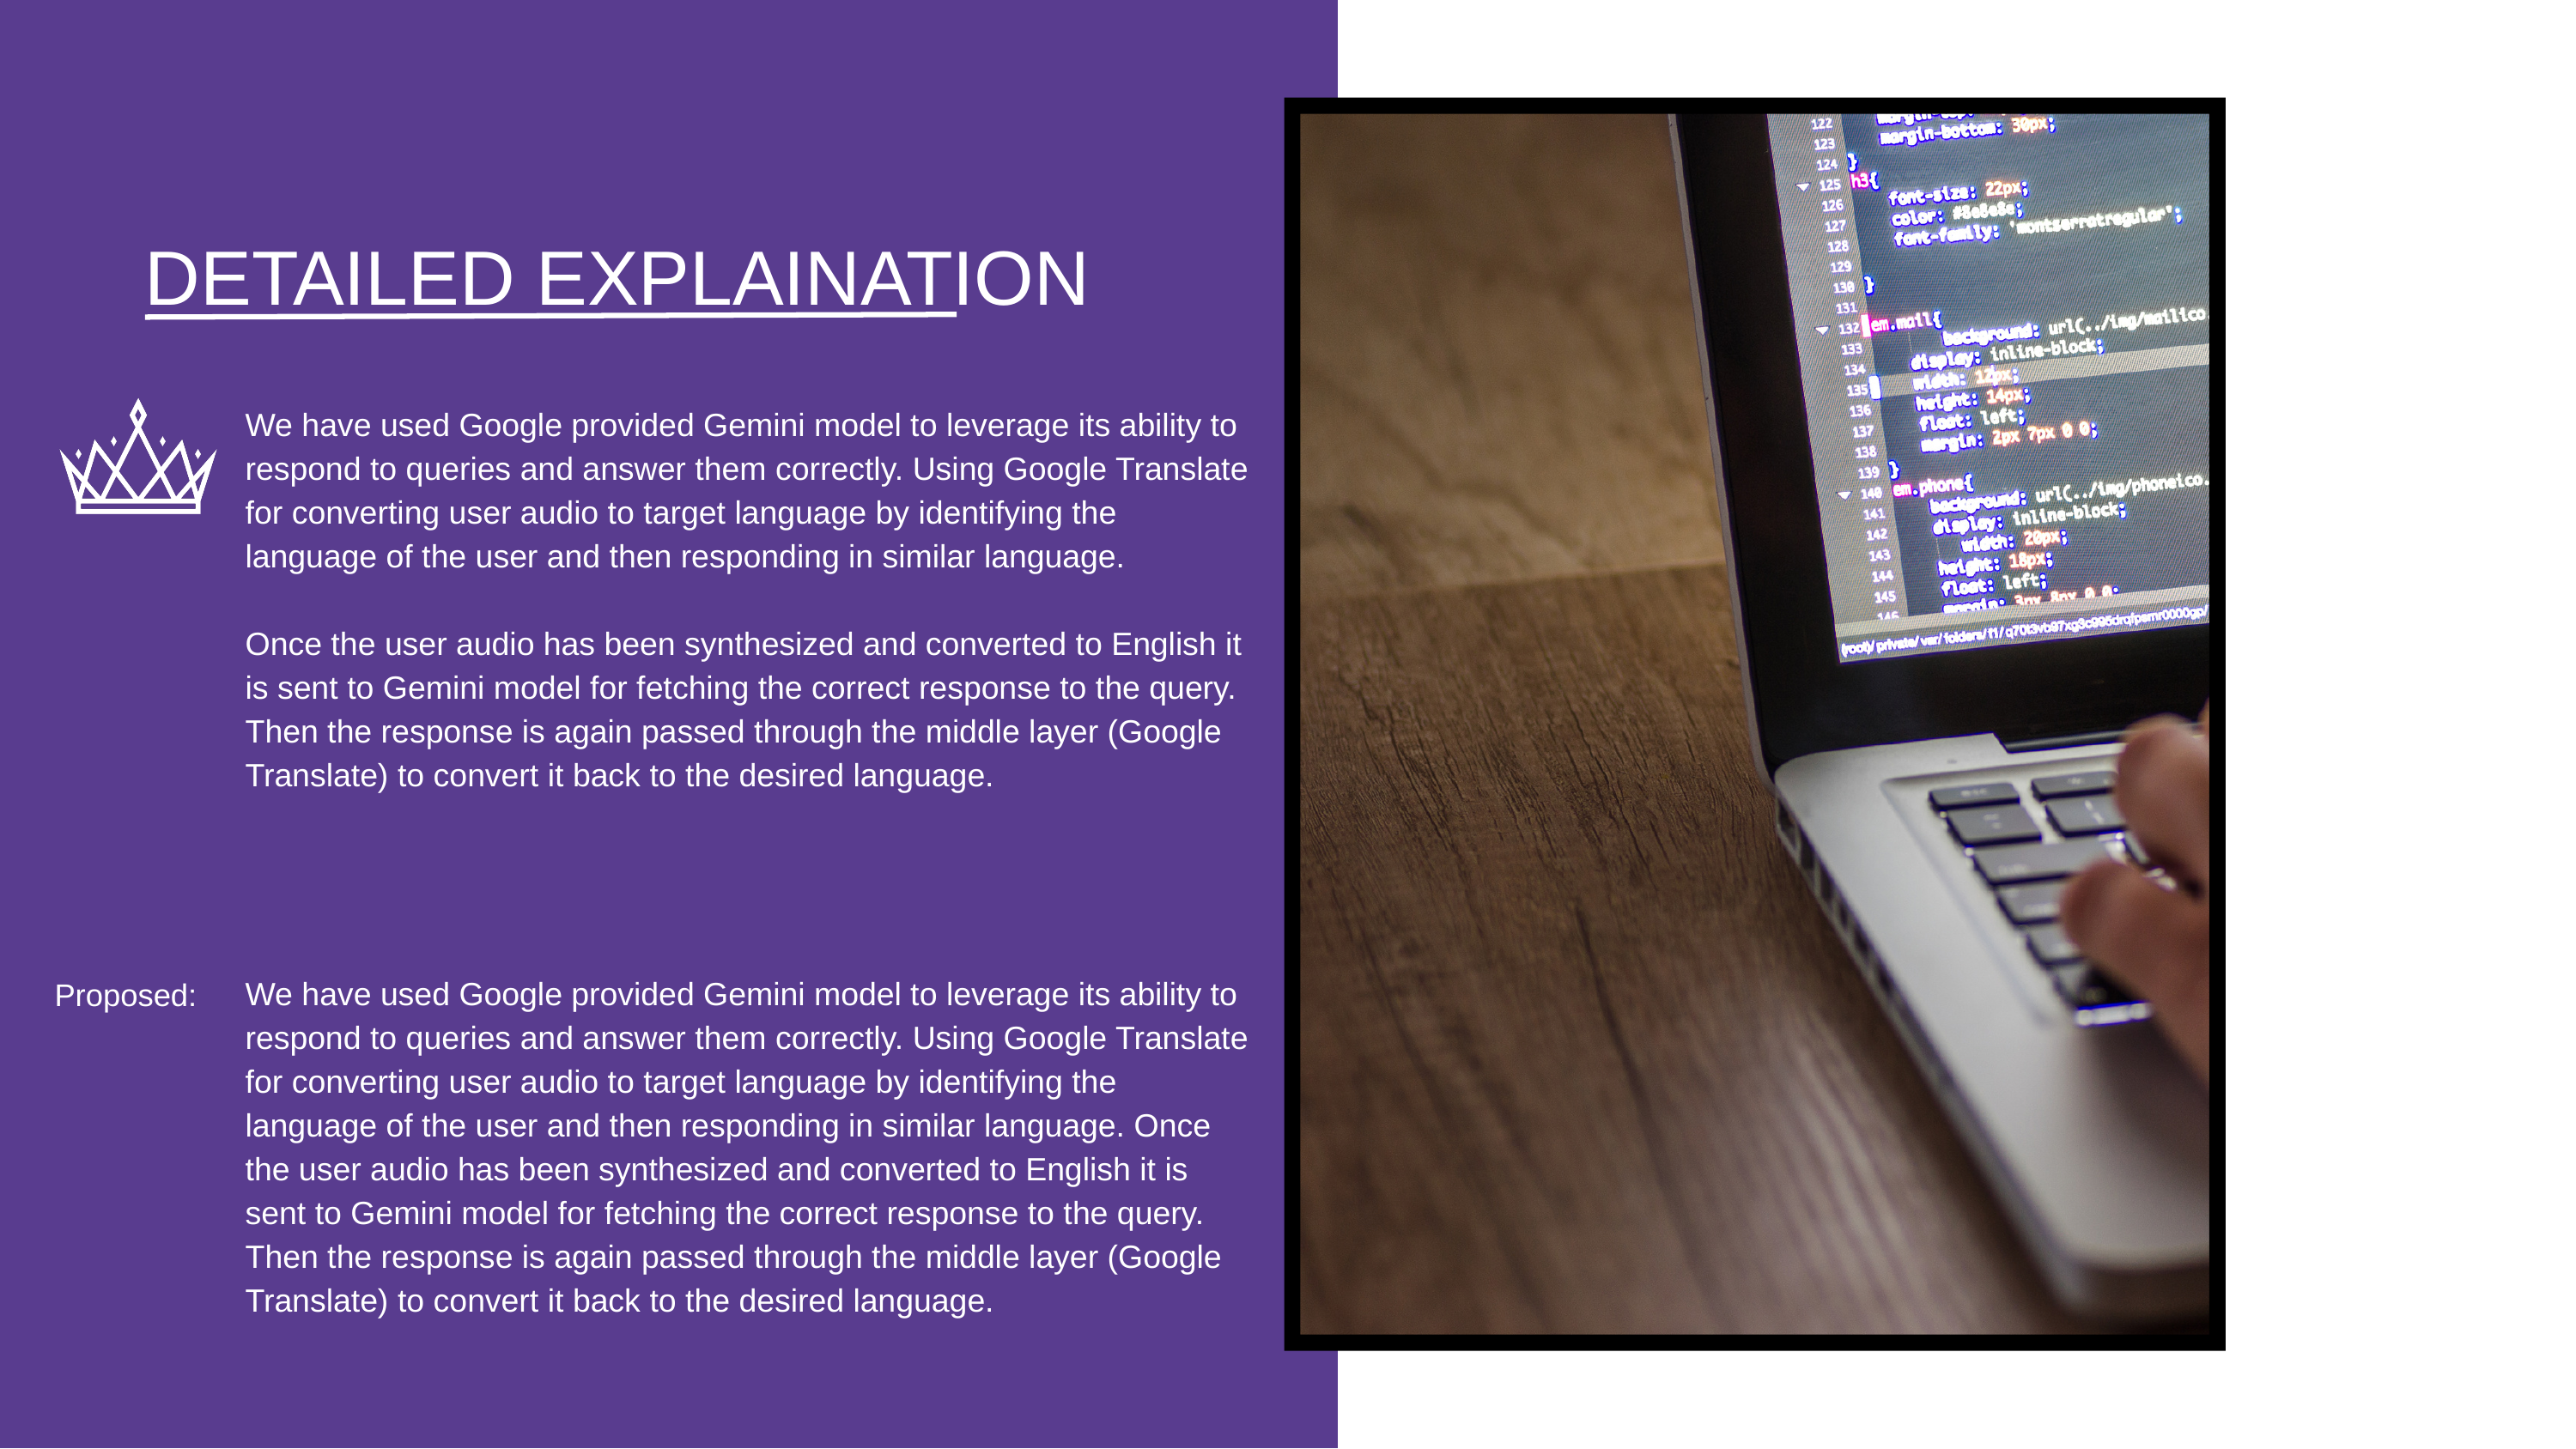

DETAILED EXPLAINATION

We have used Google provided Gemini model to leverage its ability to respond to queries and answer them correctly. Using Google Translate for converting user audio to target language by identifying the language of the user and then responding in similar language.

Once the user audio has been synthesized and converted to English it is sent to Gemini model for fetching the correct response to the query.
Then the response is again passed through the middle layer (Google Translate) to convert it back to the desired language.
Proposed:
We have used Google provided Gemini model to leverage its ability to respond to queries and answer them correctly. Using Google Translate for converting user audio to target language by identifying the language of the user and then responding in similar language. Once the user audio has been synthesized and converted to English it is sent to Gemini model for fetching the correct response to the query. Then the response is again passed through the middle layer (Google Translate) to convert it back to the desired language.